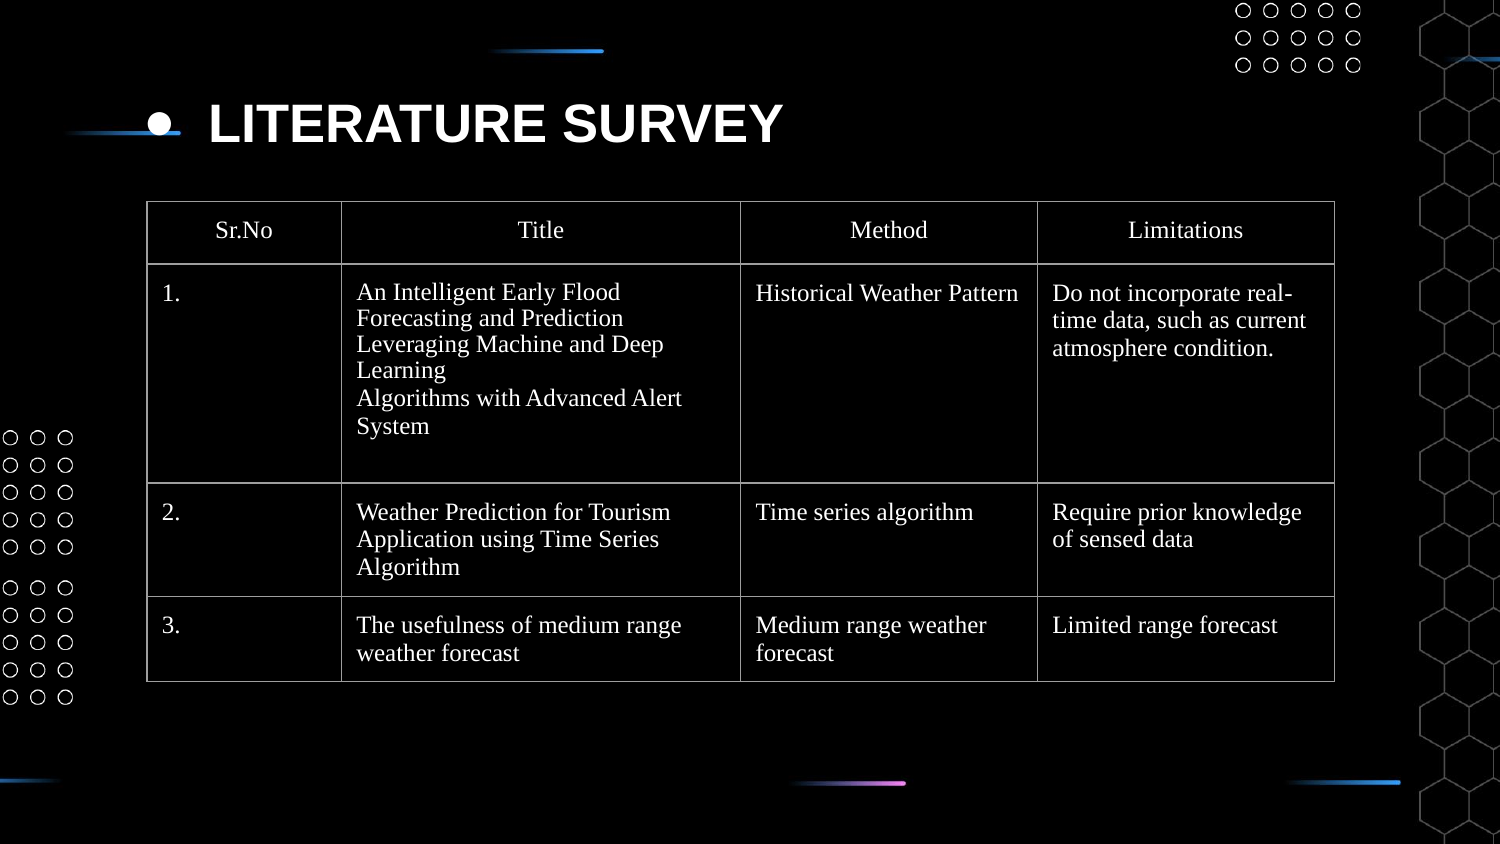

# LITERATURE SURVEY

| Sr.No | Title | Method | Limitations |
| --- | --- | --- | --- |
| 1. | An Intelligent Early Flood Forecasting and Prediction Leveraging Machine and Deep Learning Algorithms with Advanced Alert System | Historical Weather Pattern | Do not incorporate real-time data, such as current atmosphere condition. |
| 2. | Weather Prediction for Tourism Application using Time Series Algorithm | Time series algorithm | Require prior knowledge of sensed data |
| 3. | The usefulness of medium range weather forecast | Medium range weather forecast | Limited range forecast |